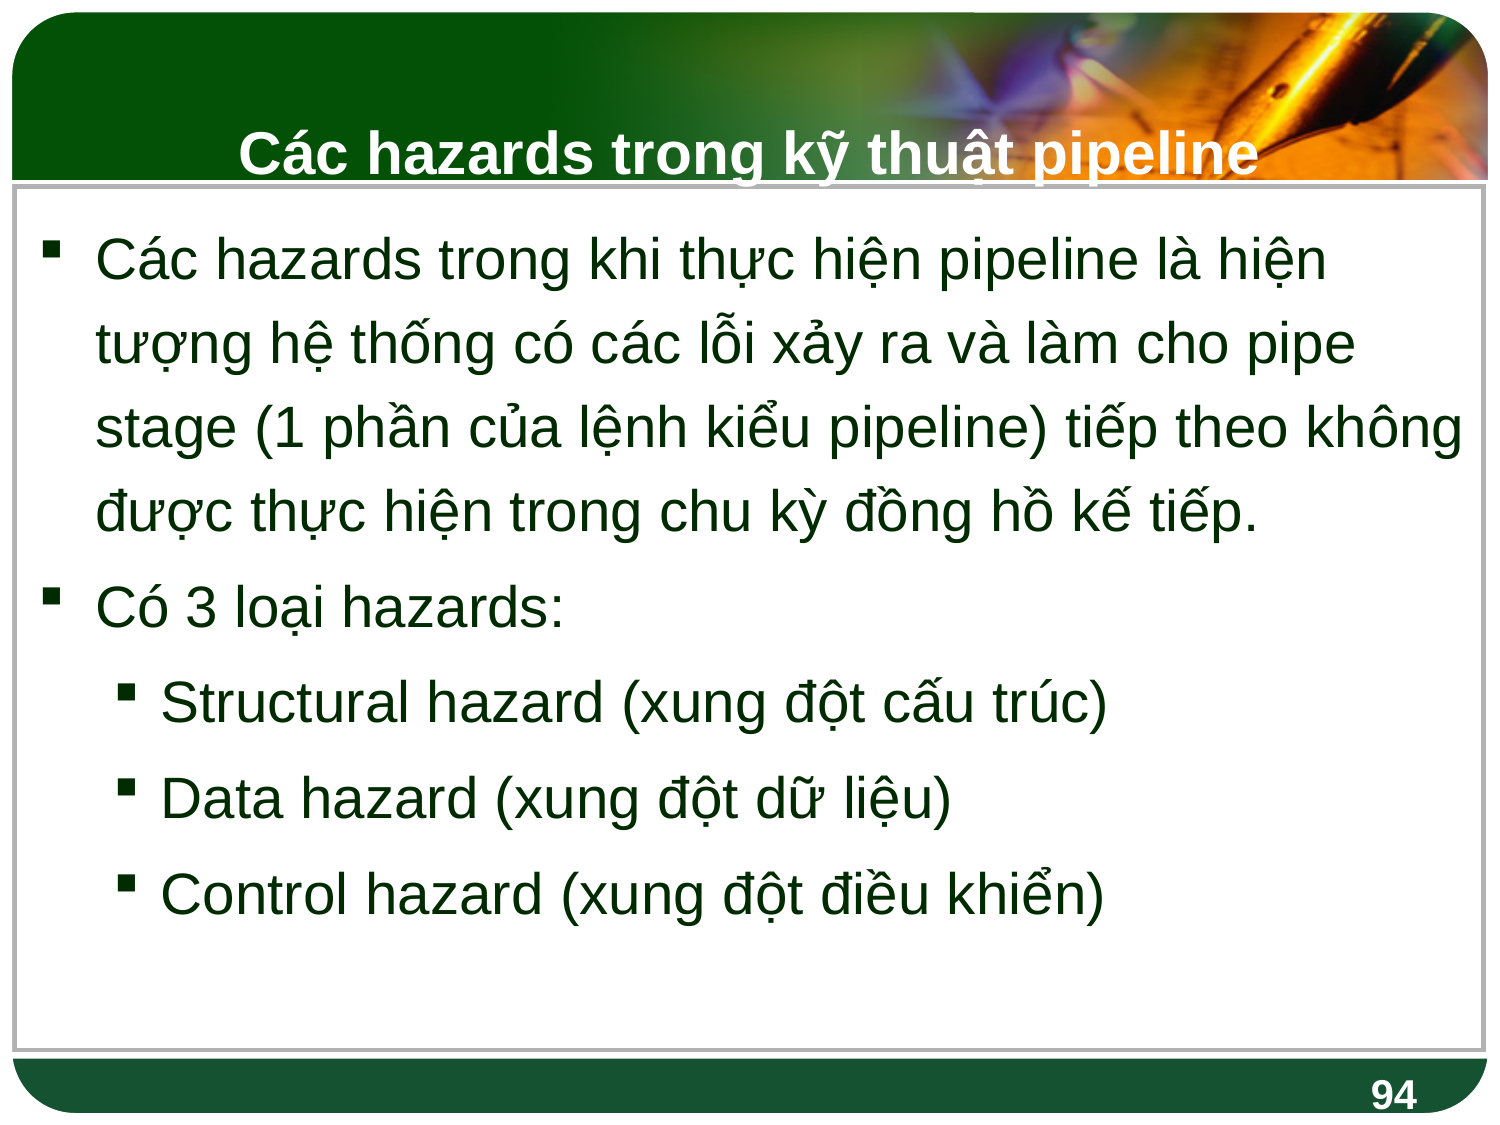

# Các hazards trong kỹ thuật pipeline
Các hazards trong khi thực hiện pipeline là hiện tượng hệ thống có các lỗi xảy ra và làm cho pipe stage (1 phần của lệnh kiểu pipeline) tiếp theo không được thực hiện trong chu kỳ đồng hồ kế tiếp.
Có 3 loại hazards:
Structural hazard (xung đột cấu trúc)
Data hazard (xung đột dữ liệu)
Control hazard (xung đột điều khiển)